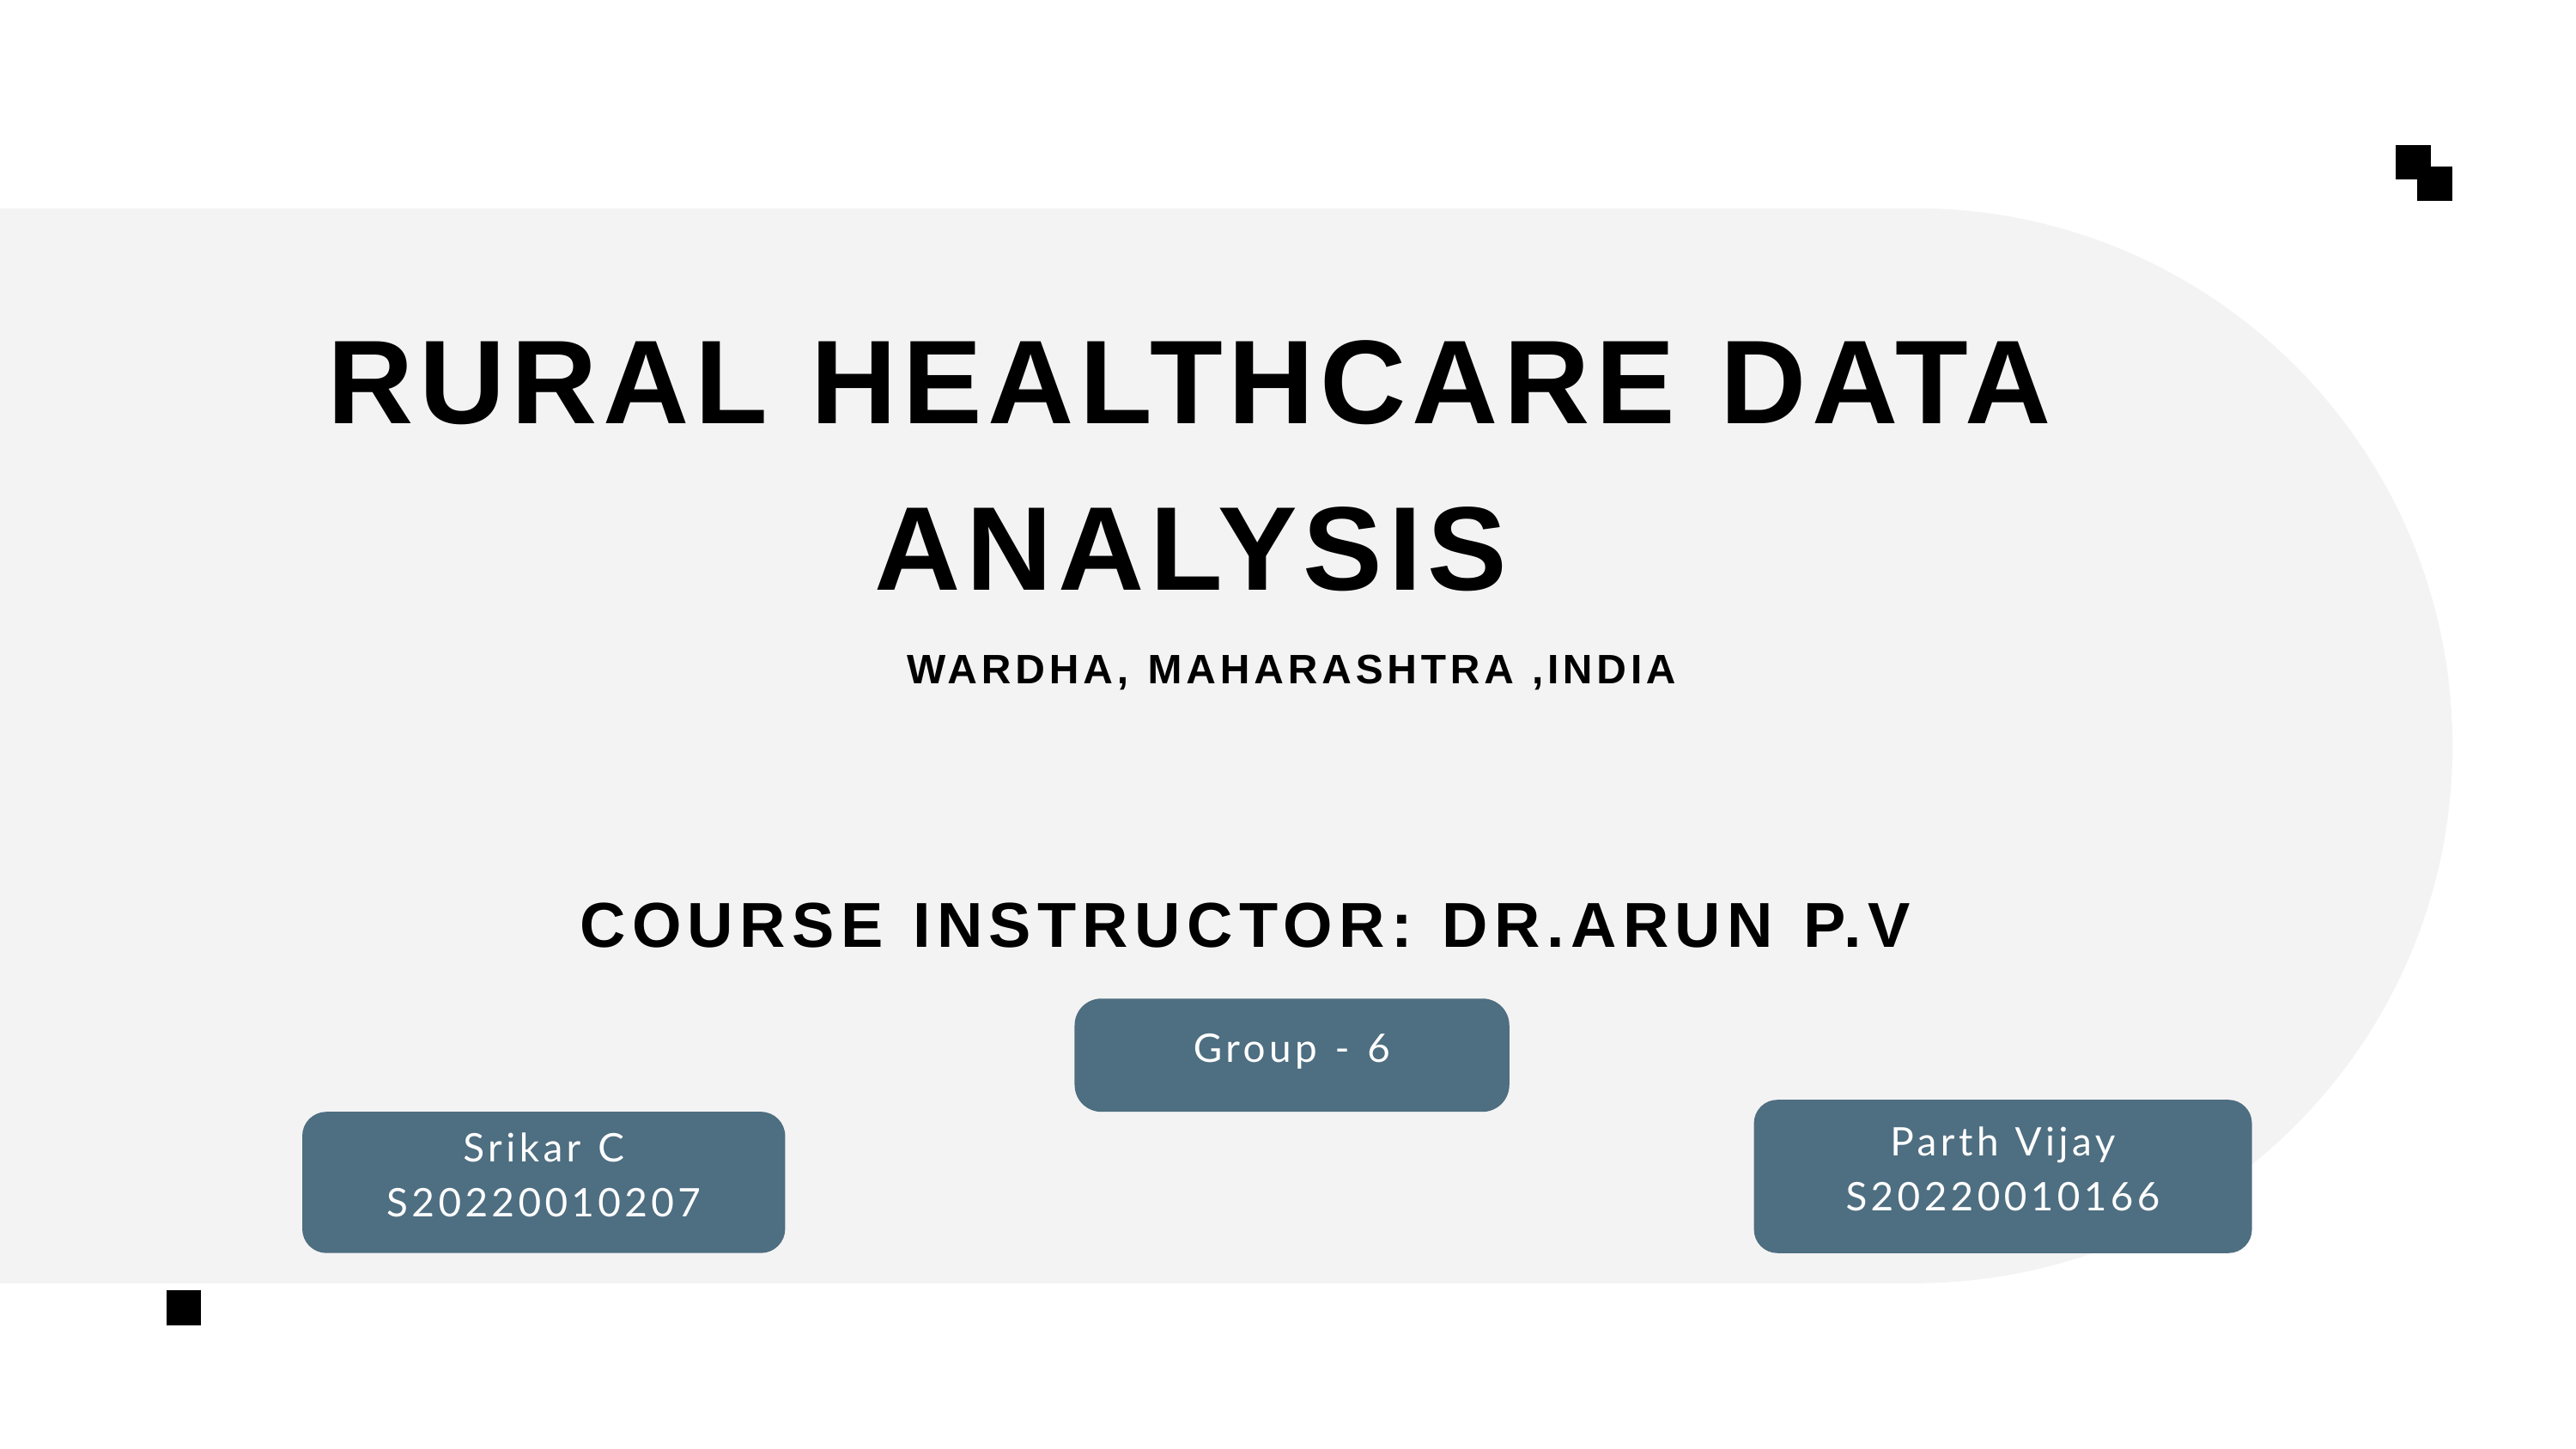

RURAL HEALTHCARE DATA ANALYSIS
WARDHA, MAHARASHTRA ,INDIA
COURSE INSTRUCTOR: DR.ARUN P.V

Group - 6

Parth Vijay
S20220010166

Srikar C
S20220010207